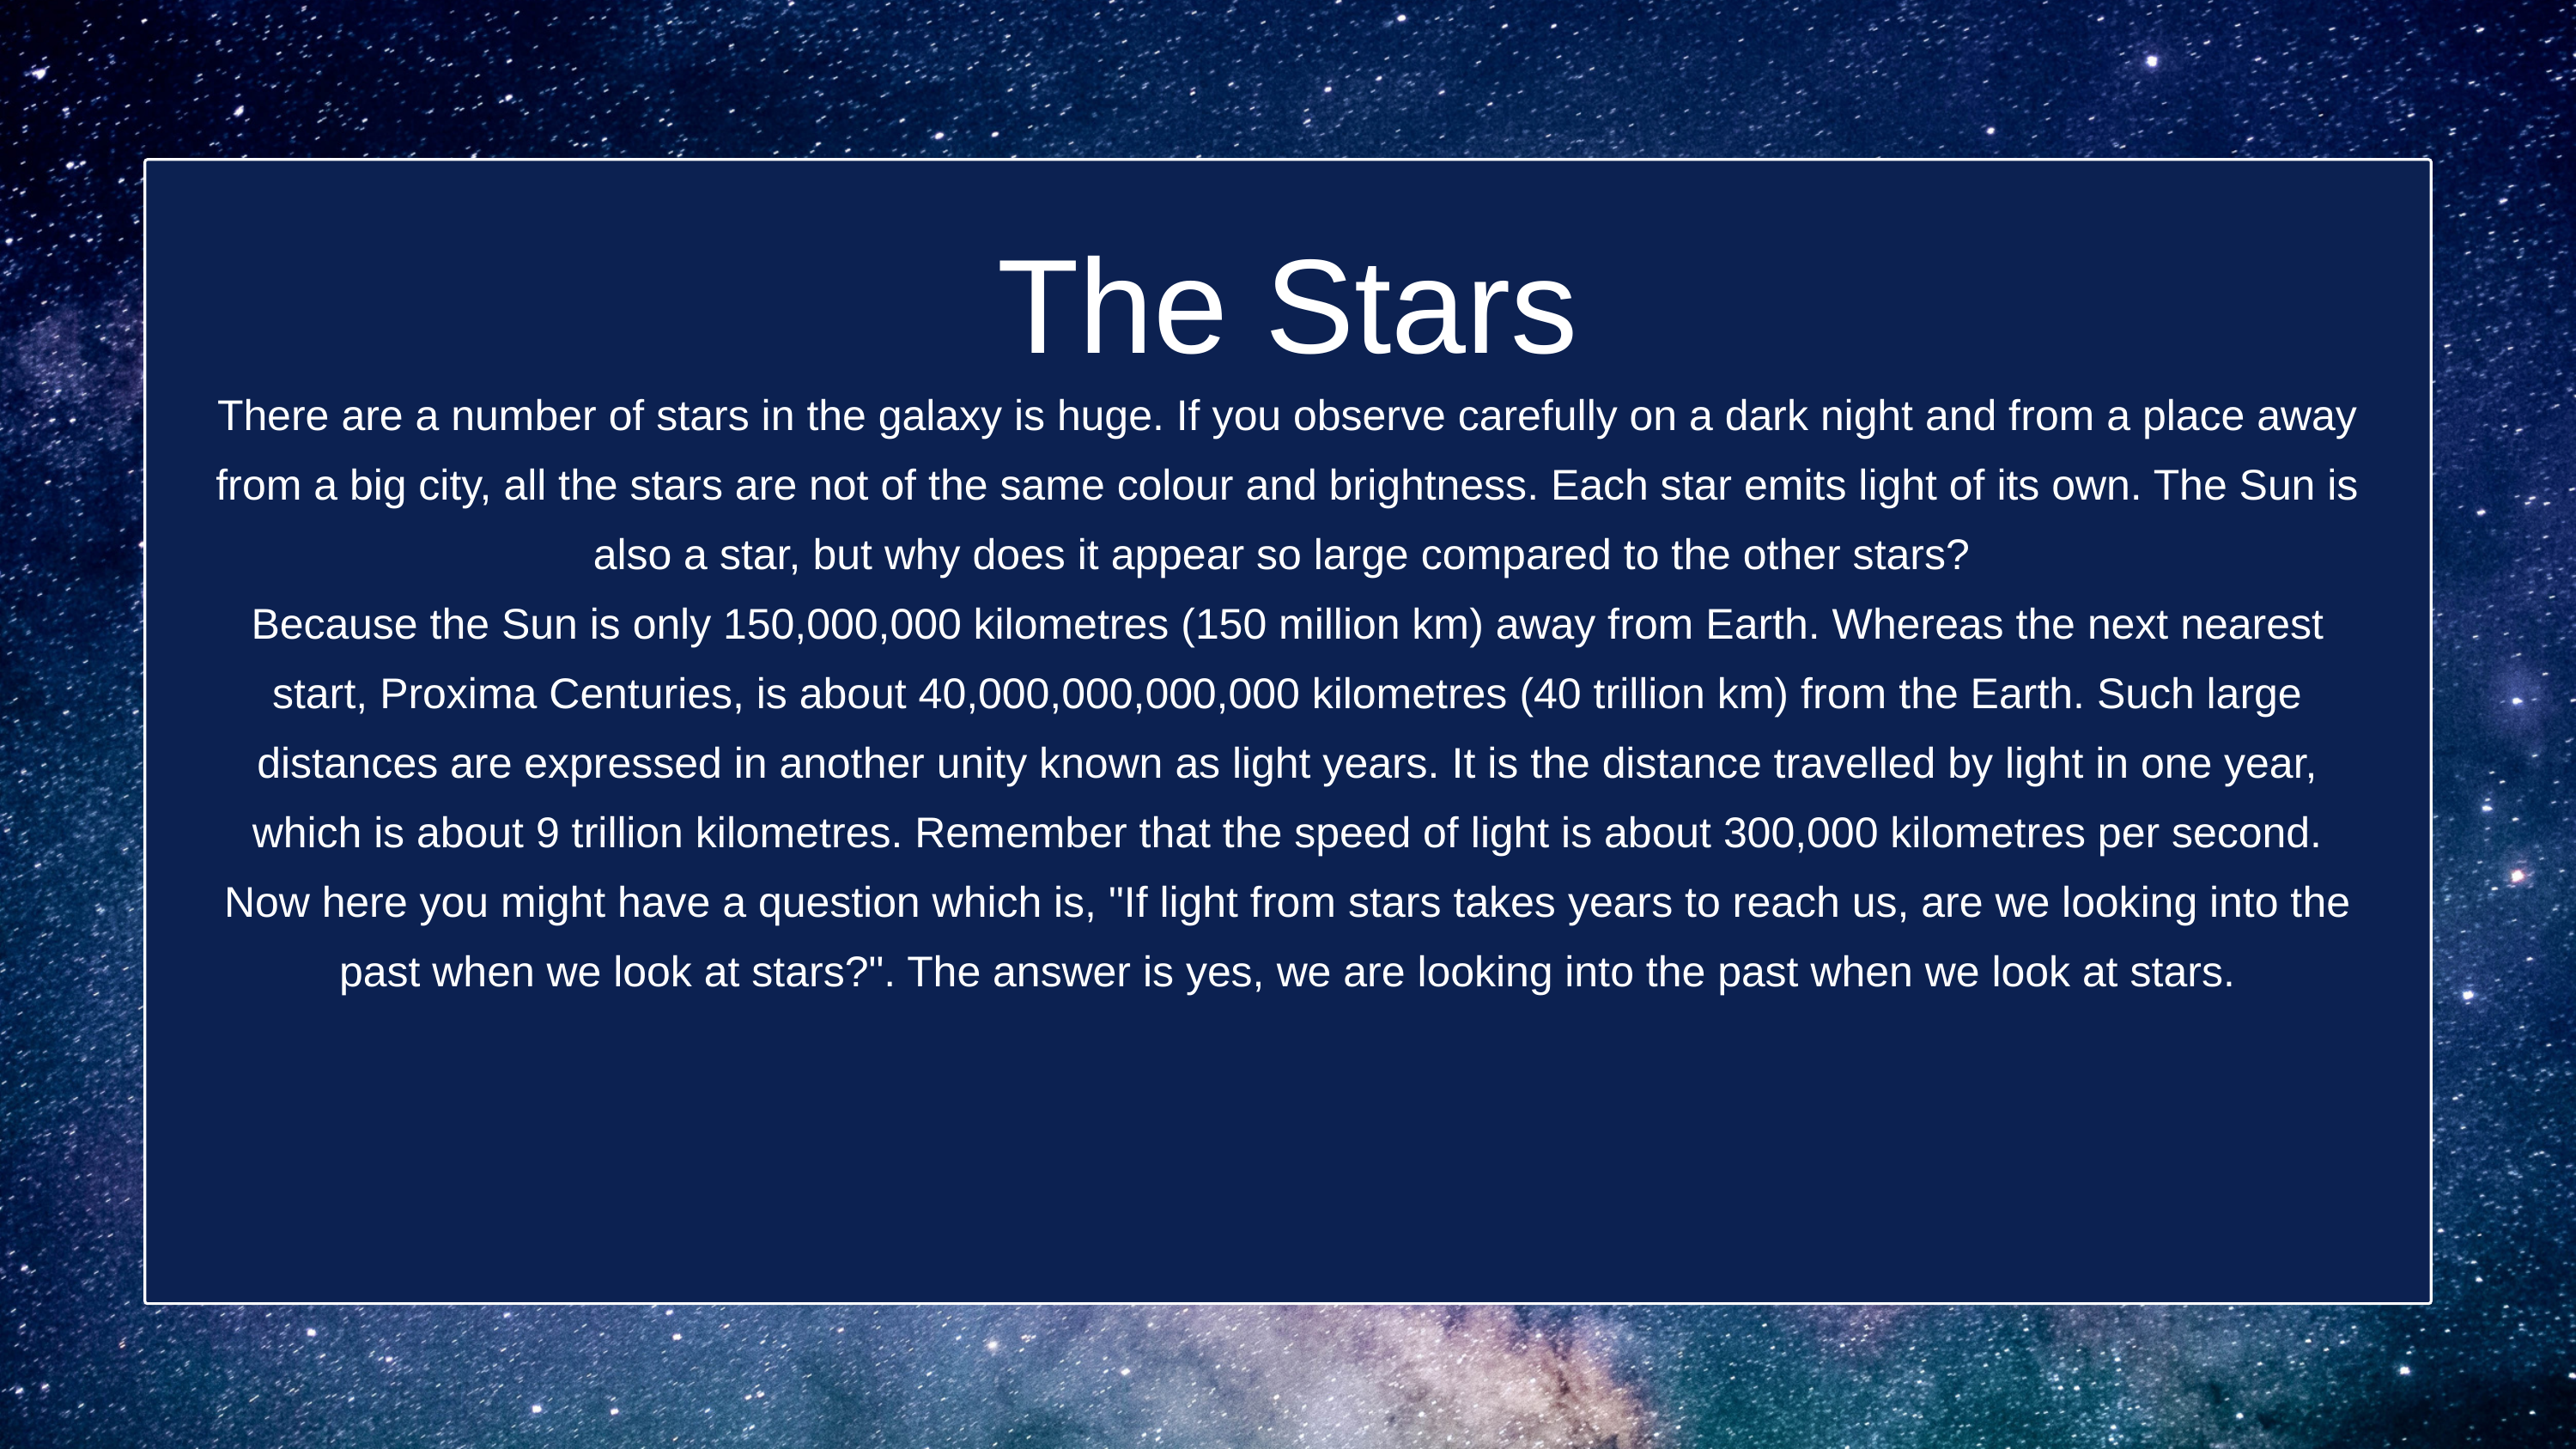

The Stars
There are a number of stars in the galaxy is huge. If you observe carefully on a dark night and from a place away from a big city, all the stars are not of the same colour and brightness. Each star emits light of its own. The Sun is also a star, but why does it appear so large compared to the other stars?
Because the Sun is only 150,000,000 kilometres (150 million km) away from Earth. Whereas the next nearest start, Proxima Centuries, is about 40,000,000,000,000 kilometres (40 trillion km) from the Earth. Such large distances are expressed in another unity known as light years. It is the distance travelled by light in one year, which is about 9 trillion kilometres. Remember that the speed of light is about 300,000 kilometres per second.
Now here you might have a question which is, "If light from stars takes years to reach us, are we looking into the past when we look at stars?". The answer is yes, we are looking into the past when we look at stars.